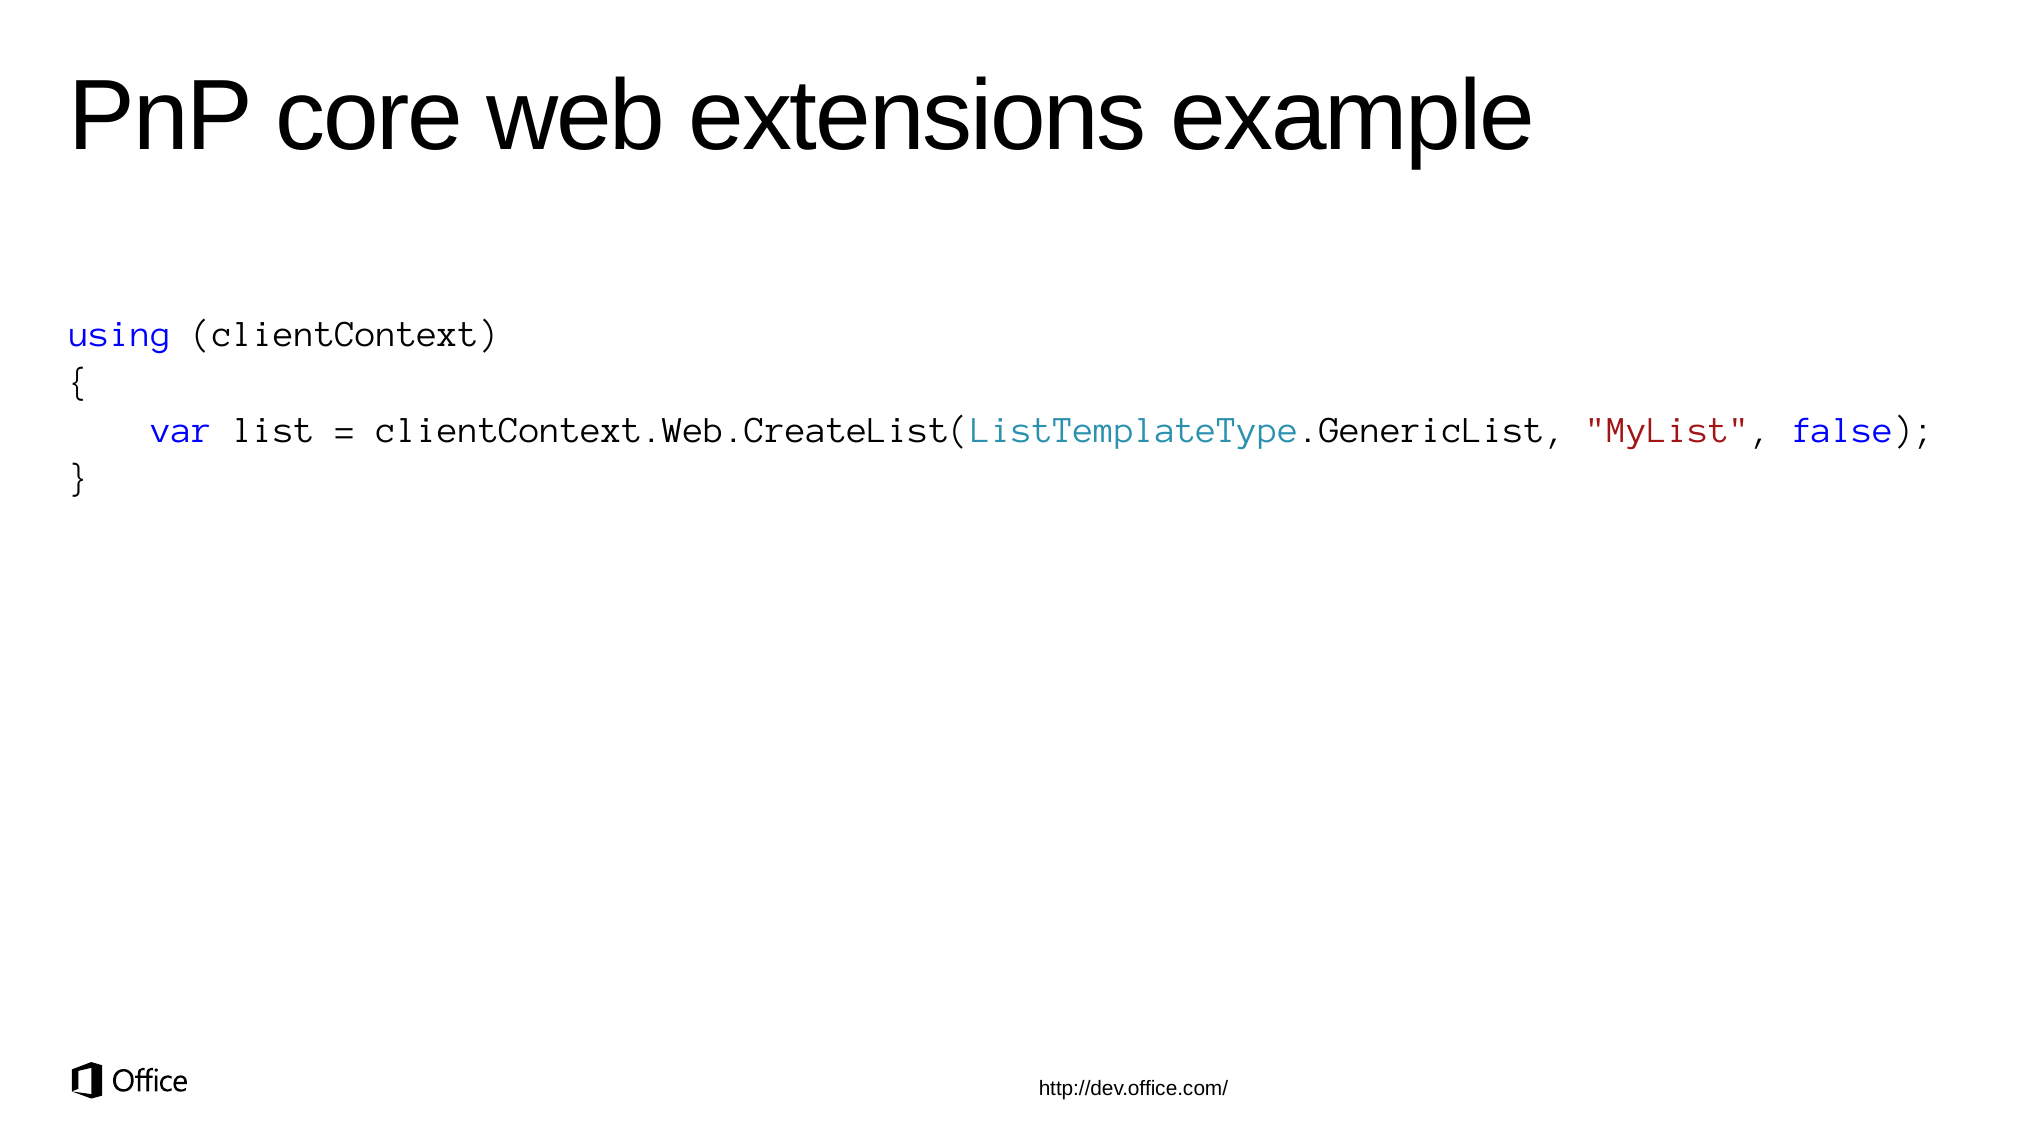

# PnP core web extensions example
using (clientContext)
{
    var list = clientContext.Web.CreateList(ListTemplateType.GenericList, "MyList", false);
}